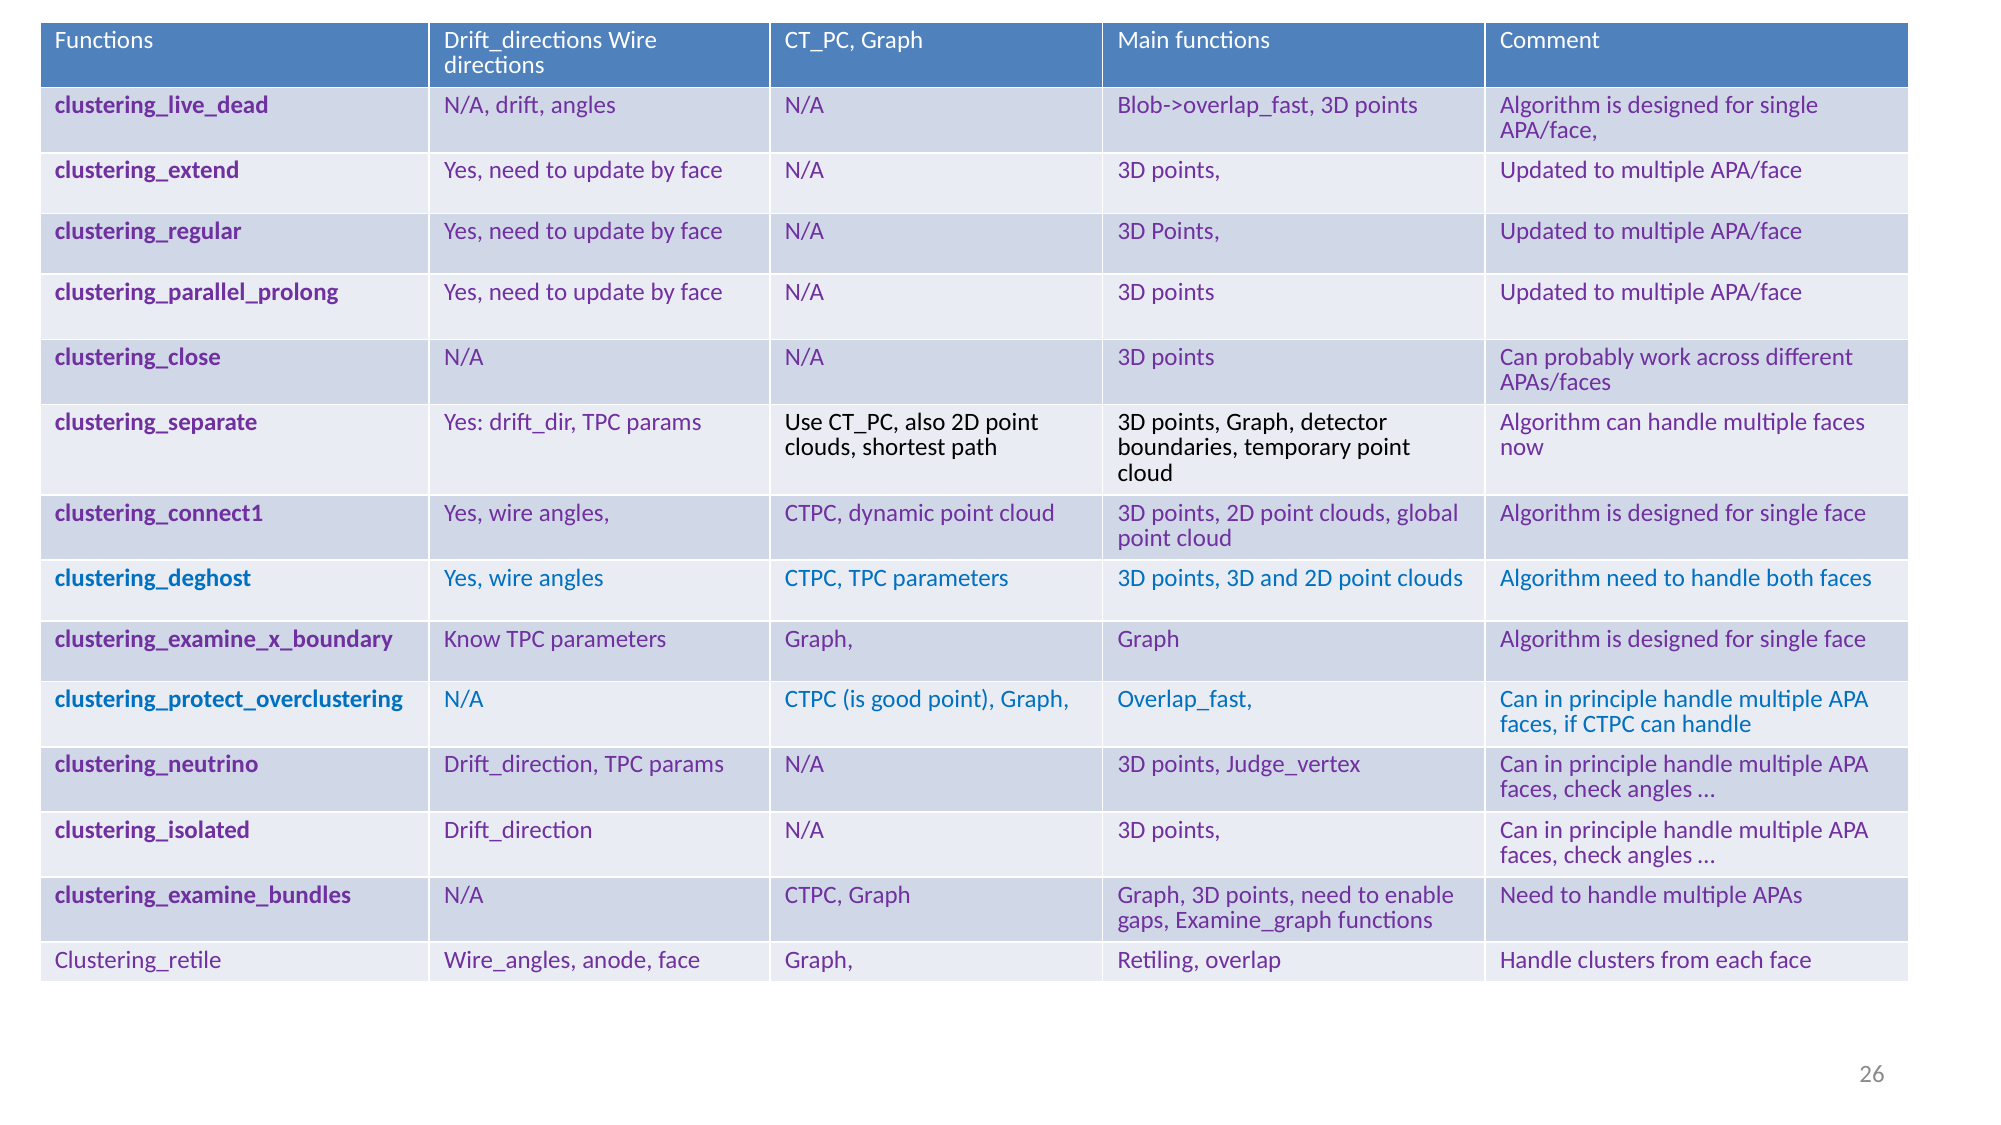

| Functions | Drift\_directions Wire directions | CT\_PC, Graph | Main functions | Comment |
| --- | --- | --- | --- | --- |
| clustering\_live\_dead | N/A, drift, angles | N/A | Blob->overlap\_fast, 3D points | Algorithm is designed for single APA/face, |
| clustering\_extend | Yes, need to update by face | N/A | 3D points, | Updated to multiple APA/face |
| clustering\_regular | Yes, need to update by face | N/A | 3D Points, | Updated to multiple APA/face |
| clustering\_parallel\_prolong | Yes, need to update by face | N/A | 3D points | Updated to multiple APA/face |
| clustering\_close | N/A | N/A | 3D points | Can probably work across different APAs/faces |
| clustering\_separate | Yes: drift\_dir, TPC params | Use CT\_PC, also 2D point clouds, shortest path | 3D points, Graph, detector boundaries, temporary point cloud | Algorithm can handle multiple faces now |
| clustering\_connect1 | Yes, wire angles, | CTPC, dynamic point cloud | 3D points, 2D point clouds, global point cloud | Algorithm is designed for single face |
| clustering\_deghost | Yes, wire angles | CTPC, TPC parameters | 3D points, 3D and 2D point clouds | Algorithm need to handle both faces |
| clustering\_examine\_x\_boundary | Know TPC parameters | Graph, | Graph | Algorithm is designed for single face |
| clustering\_protect\_overclustering | N/A | CTPC (is good point), Graph, | Overlap\_fast, | Can in principle handle multiple APA faces, if CTPC can handle |
| clustering\_neutrino | Drift\_direction, TPC params | N/A | 3D points, Judge\_vertex | Can in principle handle multiple APA faces, check angles … |
| clustering\_isolated | Drift\_direction | N/A | 3D points, | Can in principle handle multiple APA faces, check angles … |
| clustering\_examine\_bundles | N/A | CTPC, Graph | Graph, 3D points, need to enable gaps, Examine\_graph functions | Need to handle multiple APAs |
| Clustering\_retile | Wire\_angles, anode, face | Graph, | Retiling, overlap | Handle clusters from each face |
26